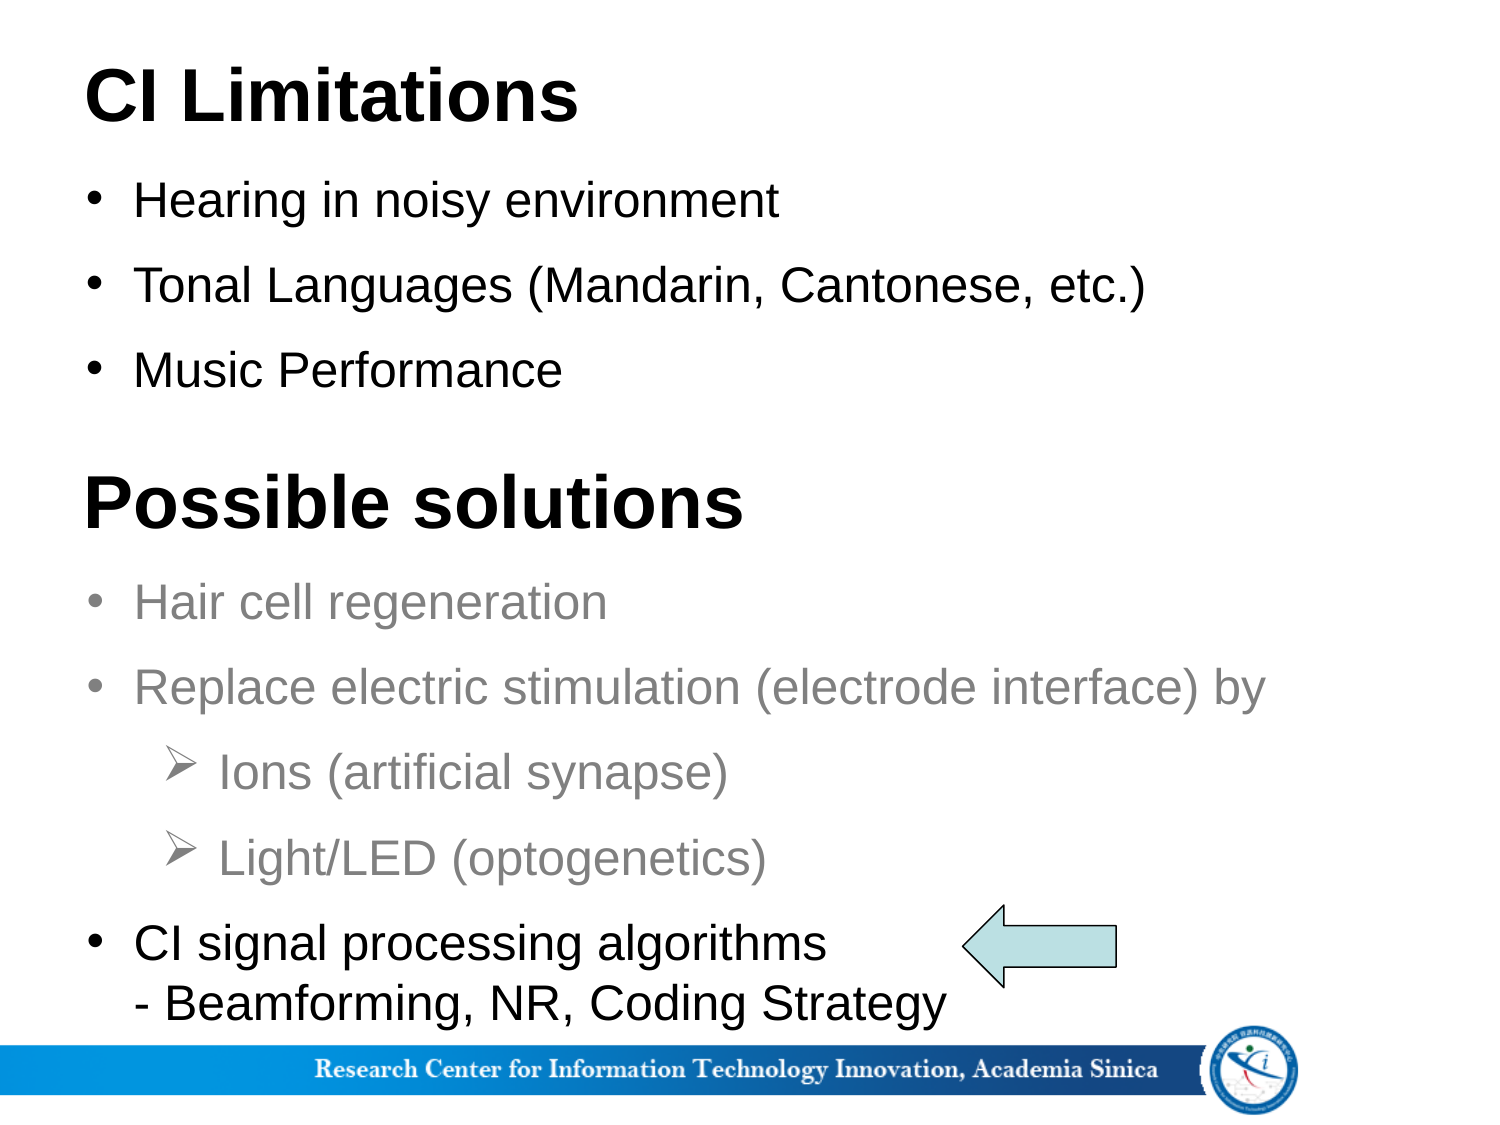

# CI Limitations
Hearing in noisy environment
Tonal Languages (Mandarin, Cantonese, etc.)
Music Performance

Possible solutions
Hair cell regeneration
Replace electric stimulation (electrode interface) by
Ions (artificial synapse)
Light/LED (optogenetics)
CI signal processing algorithms
- Beamforming, NR, Coding Strategy